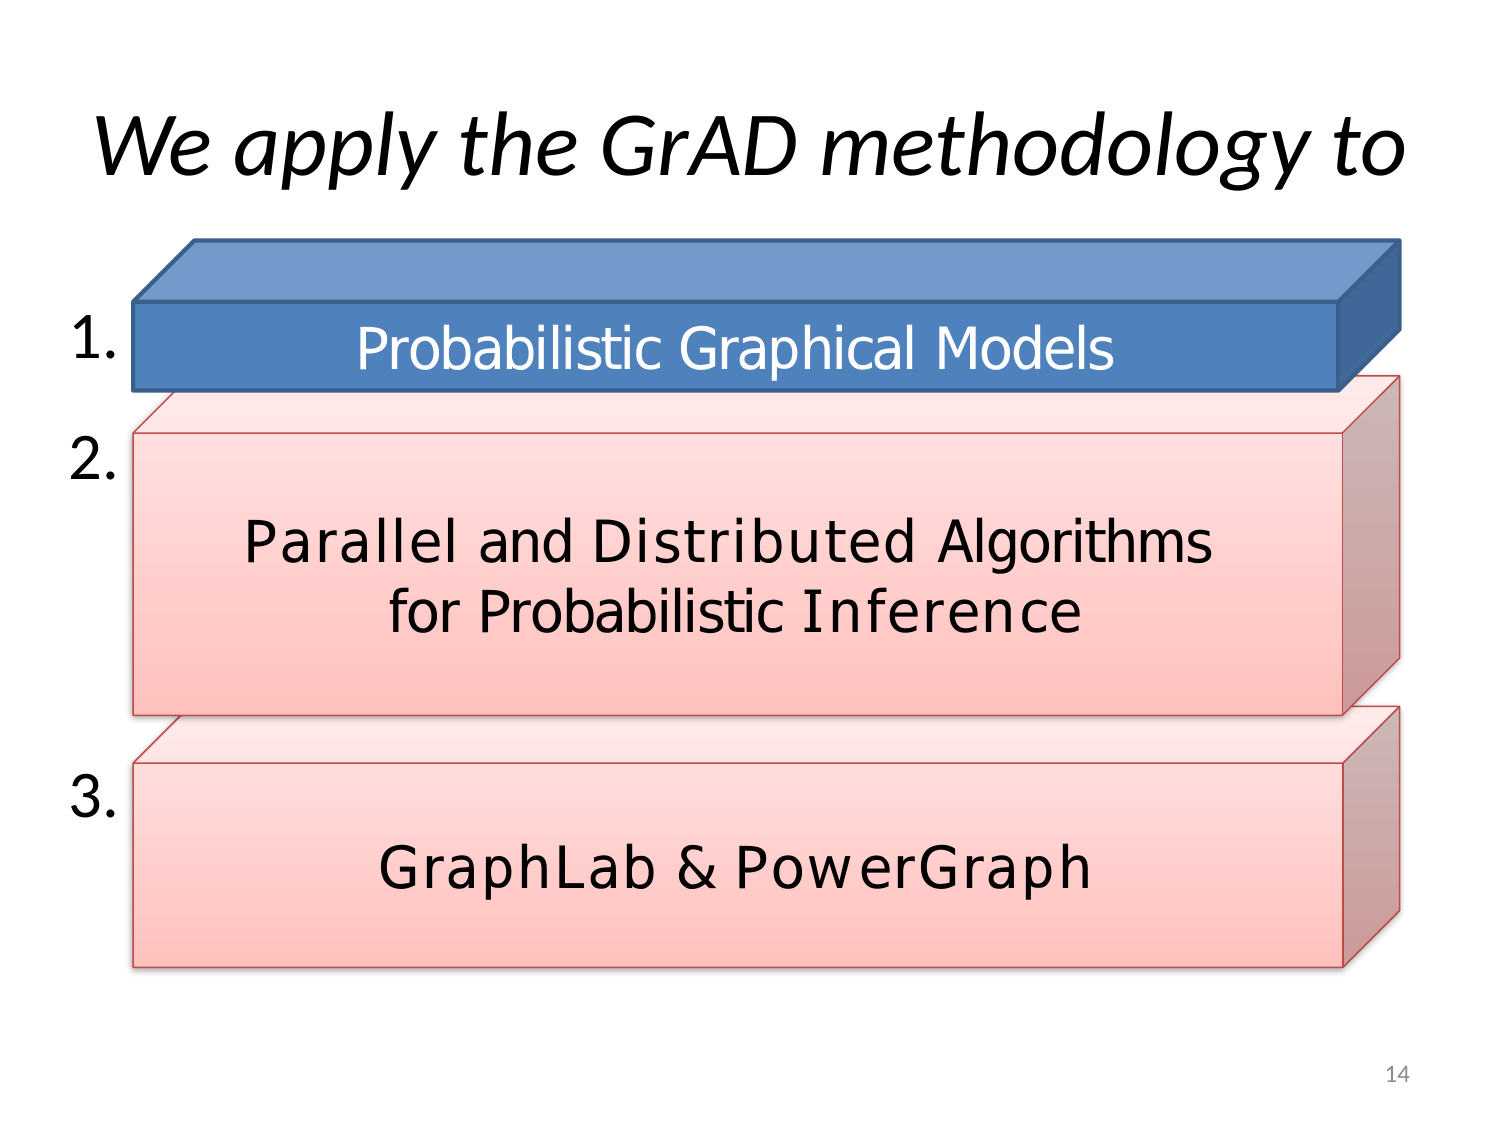

# We apply the GrAD methodology to
Probabilistic Graphical Models
Factor statistical models over a sparse graph
Design parallel and distributed algorithms
Operate on the graphical decomposition
Asynchronously and dynamically schedule computation
Develop systems that support the design and implementation of GrAD algorithms
Parallel and Distributed Algorithms
for Probabilistic Inference
GraphLab & PowerGraph
14